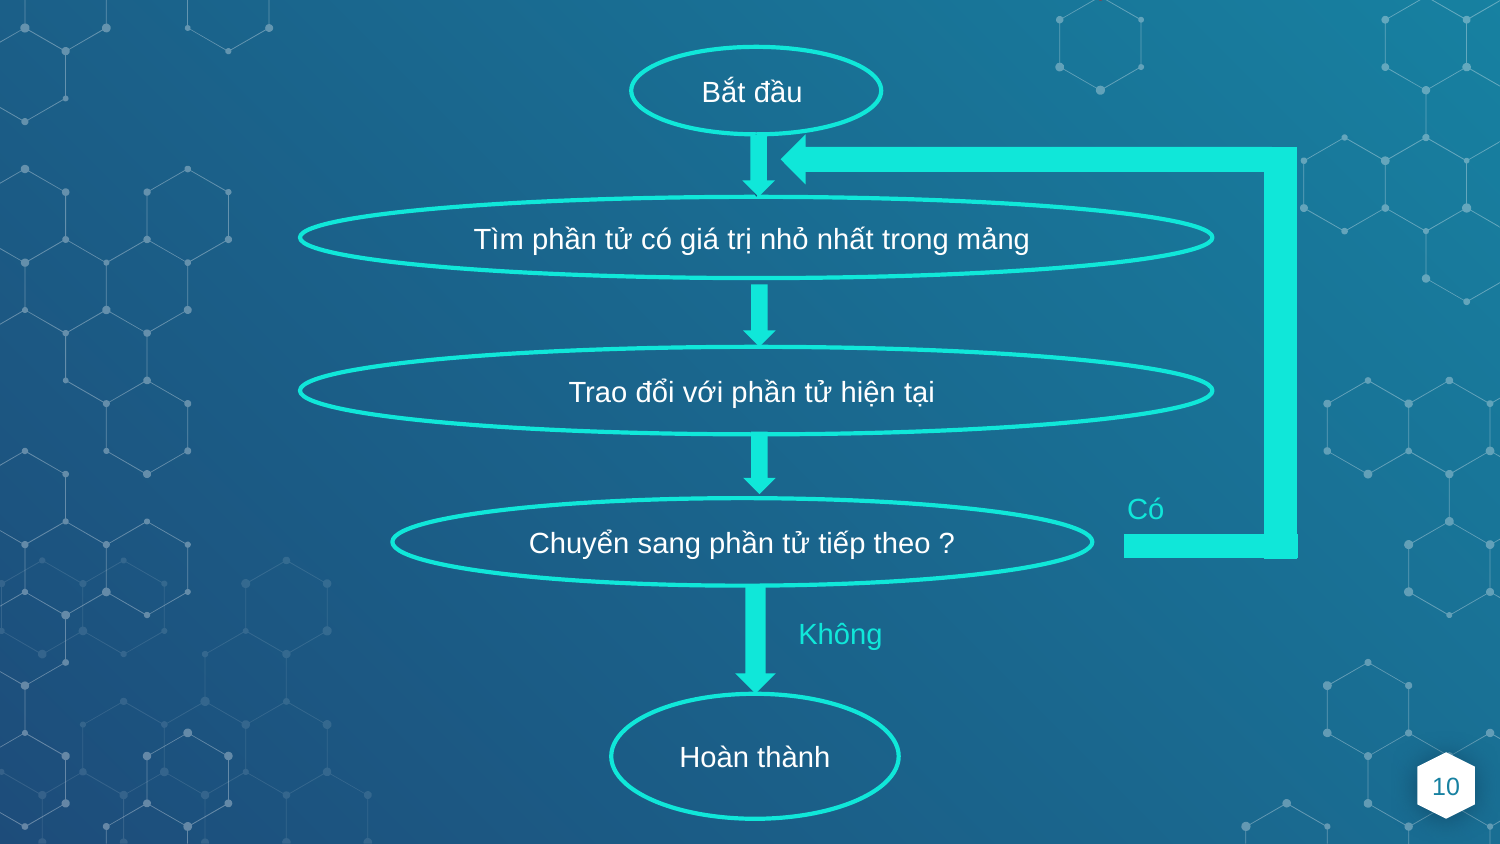

Bắt đầu

Tìm phần tử có giá trị nhỏ nhất trong mảng

Trao đổi với phần tử hiện tại

Có

Chuyển sang phần tử tiếp theo ?

Không
Hoàn thành
10